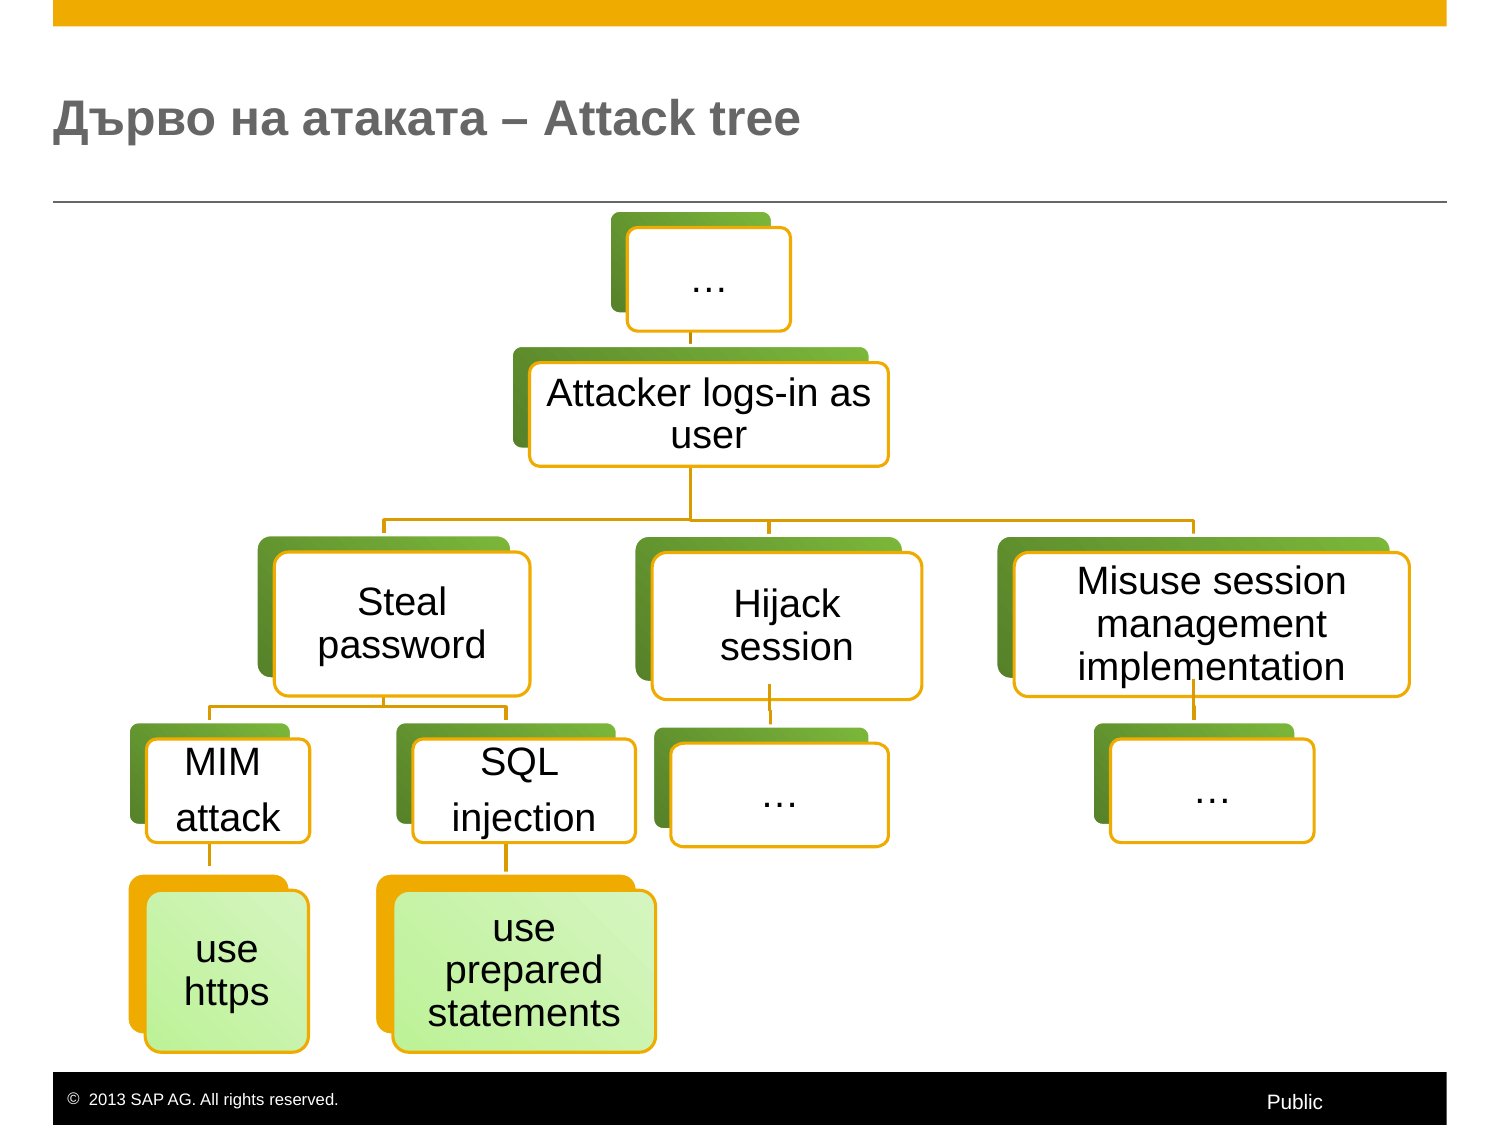

# Дърво на атаката – Attack tree

…

Attacker logs-in as user

Steal password

Hijack session

Misuse session management implementation

MIM
attack

use https

SQL
injection

use prepared statements

…

…